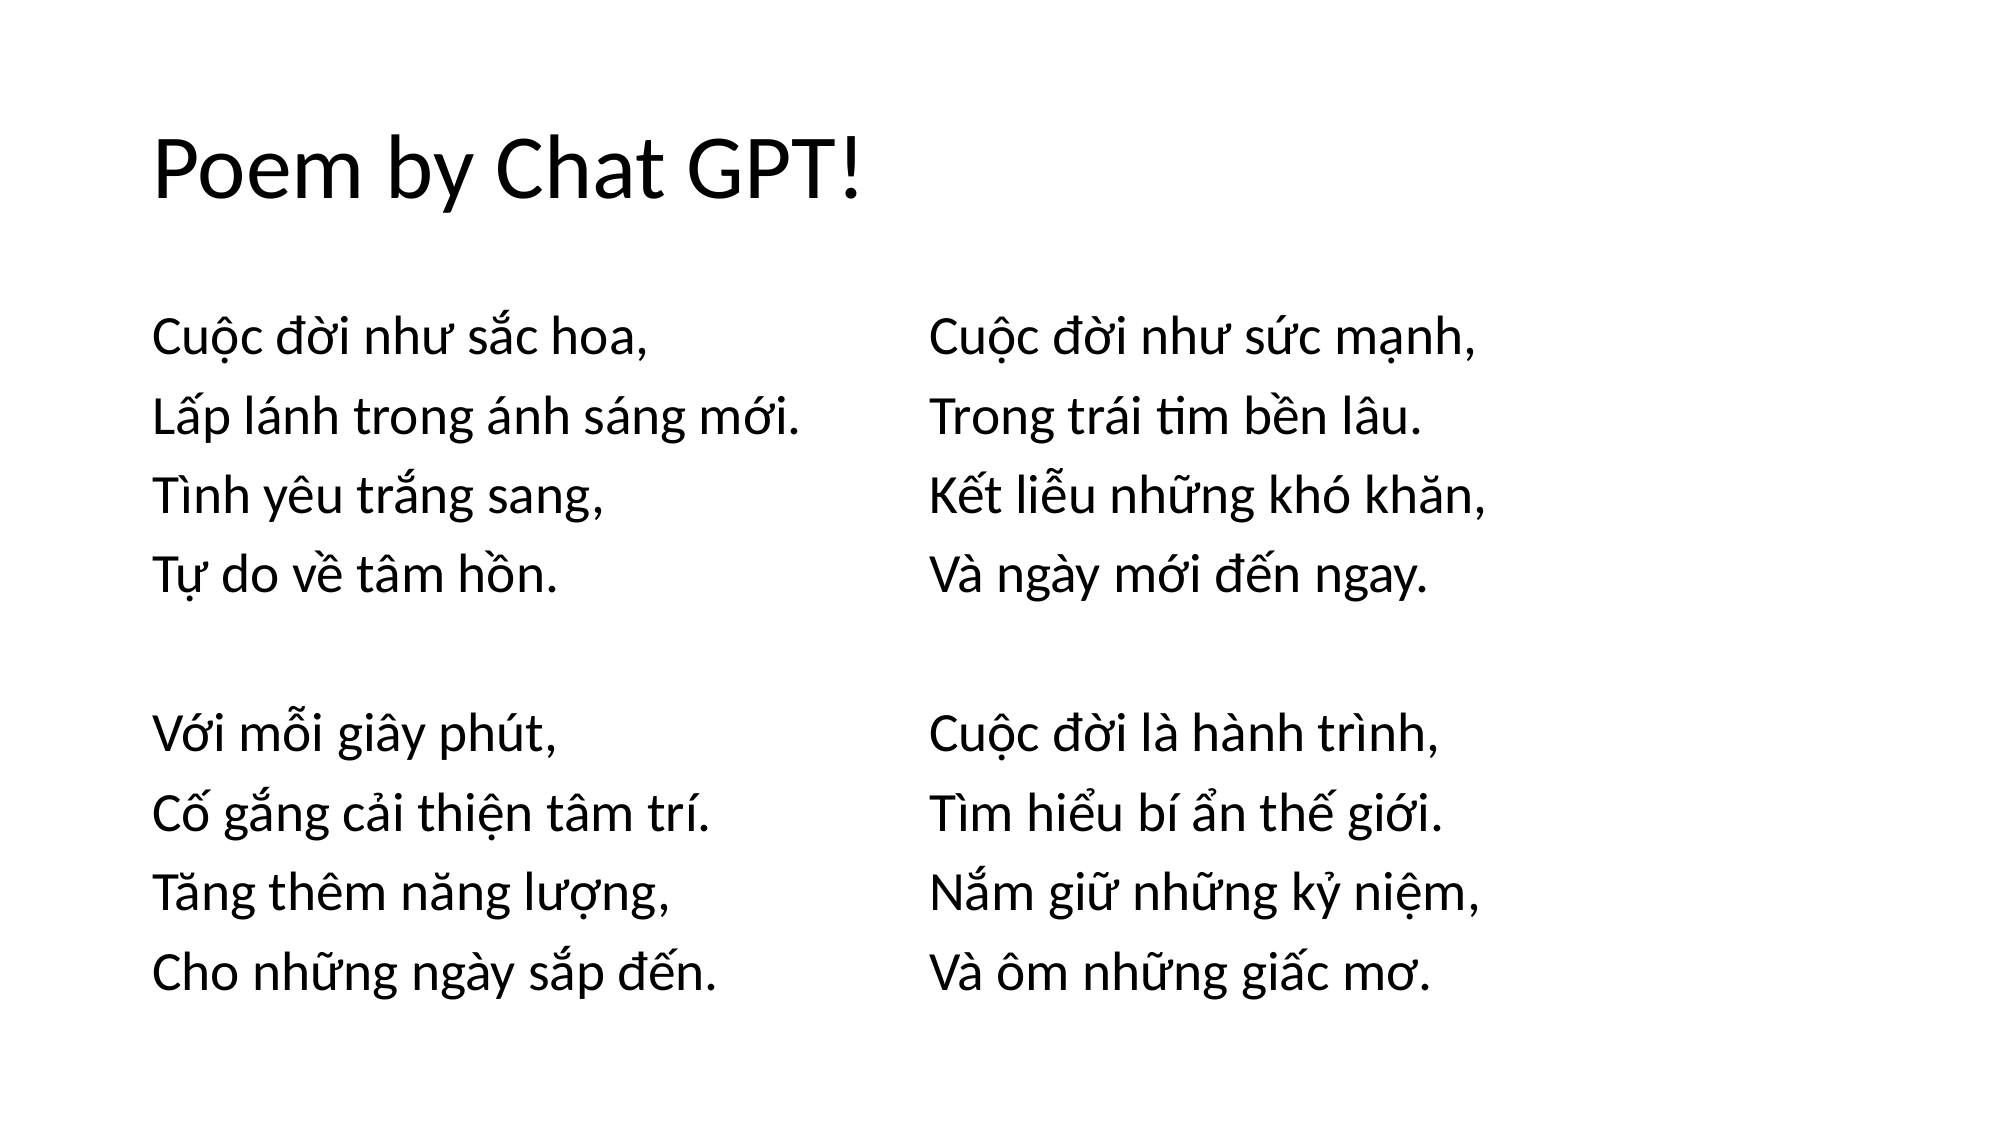

# Poem by Chat GPT!
Cuộc đời như sắc hoa,
Lấp lánh trong ánh sáng mới.
Tình yêu trắng sang,
Tự do về tâm hồn.

Với mỗi giây phút,
Cố gắng cải thiện tâm trí.
Tăng thêm năng lượng,
Cho những ngày sắp đến.
Cuộc đời như sức mạnh,
Trong trái tim bền lâu.
Kết liễu những khó khăn,
Và ngày mới đến ngay.

Cuộc đời là hành trình,
Tìm hiểu bí ẩn thế giới.
Nắm giữ những kỷ niệm,
Và ôm những giấc mơ.